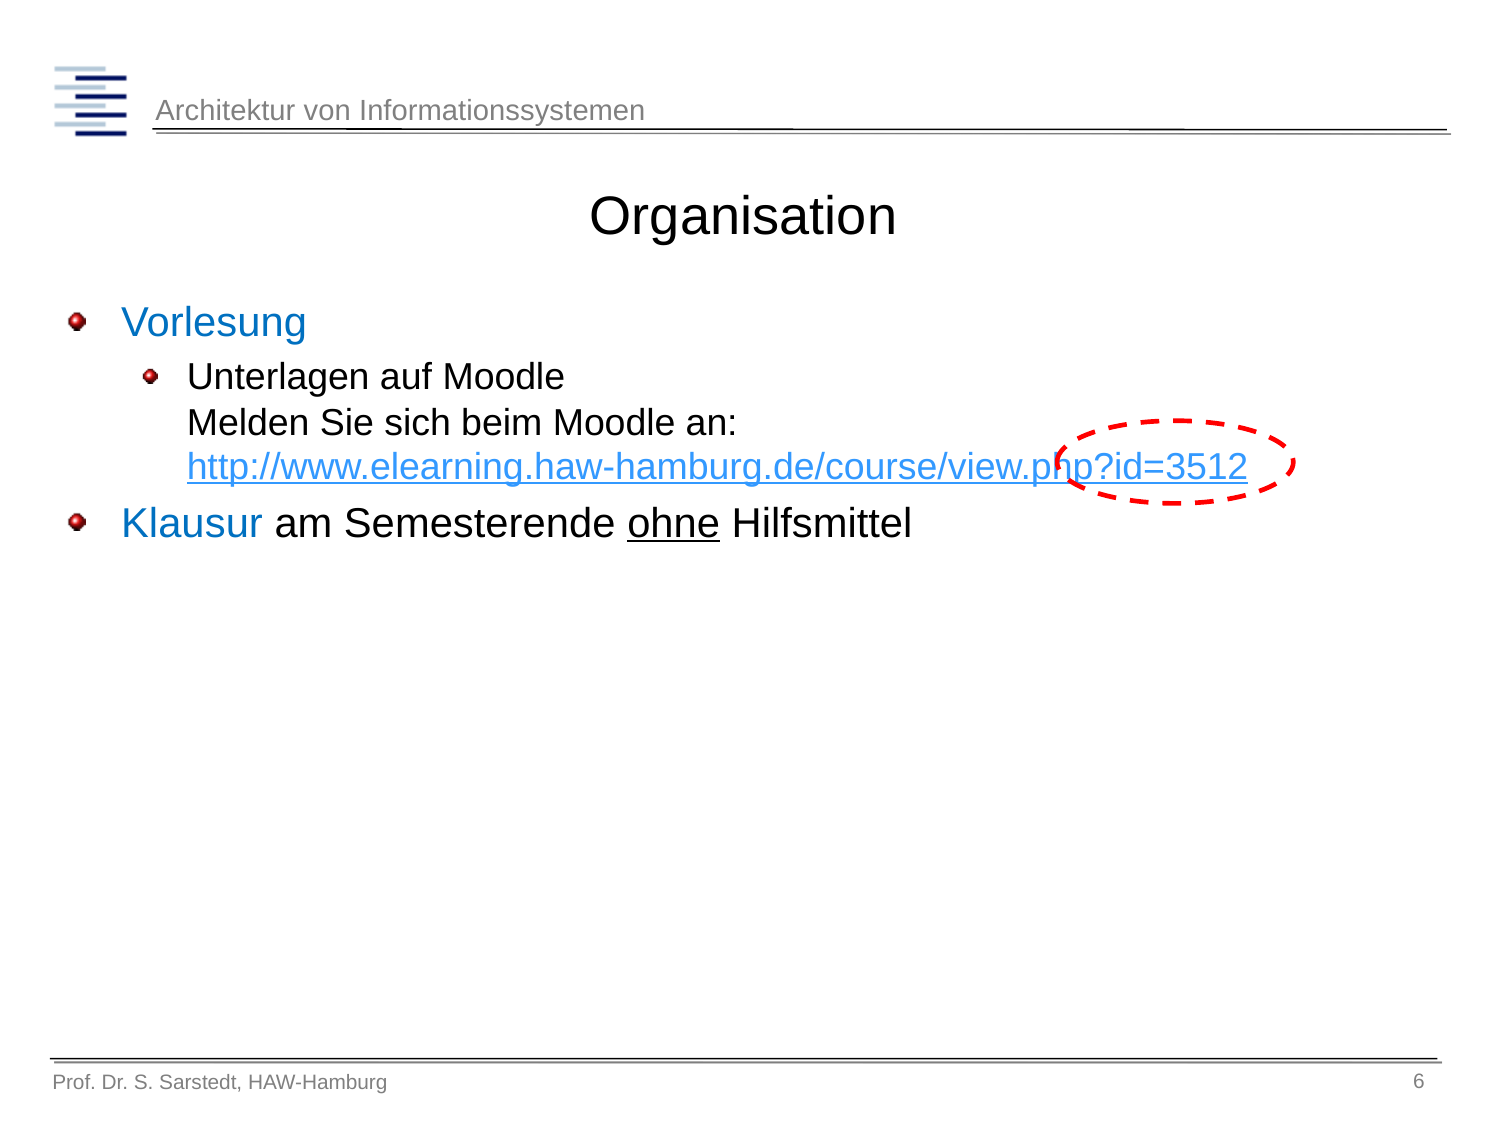

# Organisation
Vorlesung
Unterlagen auf Moodle
Melden Sie sich beim Moodle an:
http://www.elearning.haw-hamburg.de/course/view.php?id=3512
Klausur am Semesterende ohne Hilfsmittel